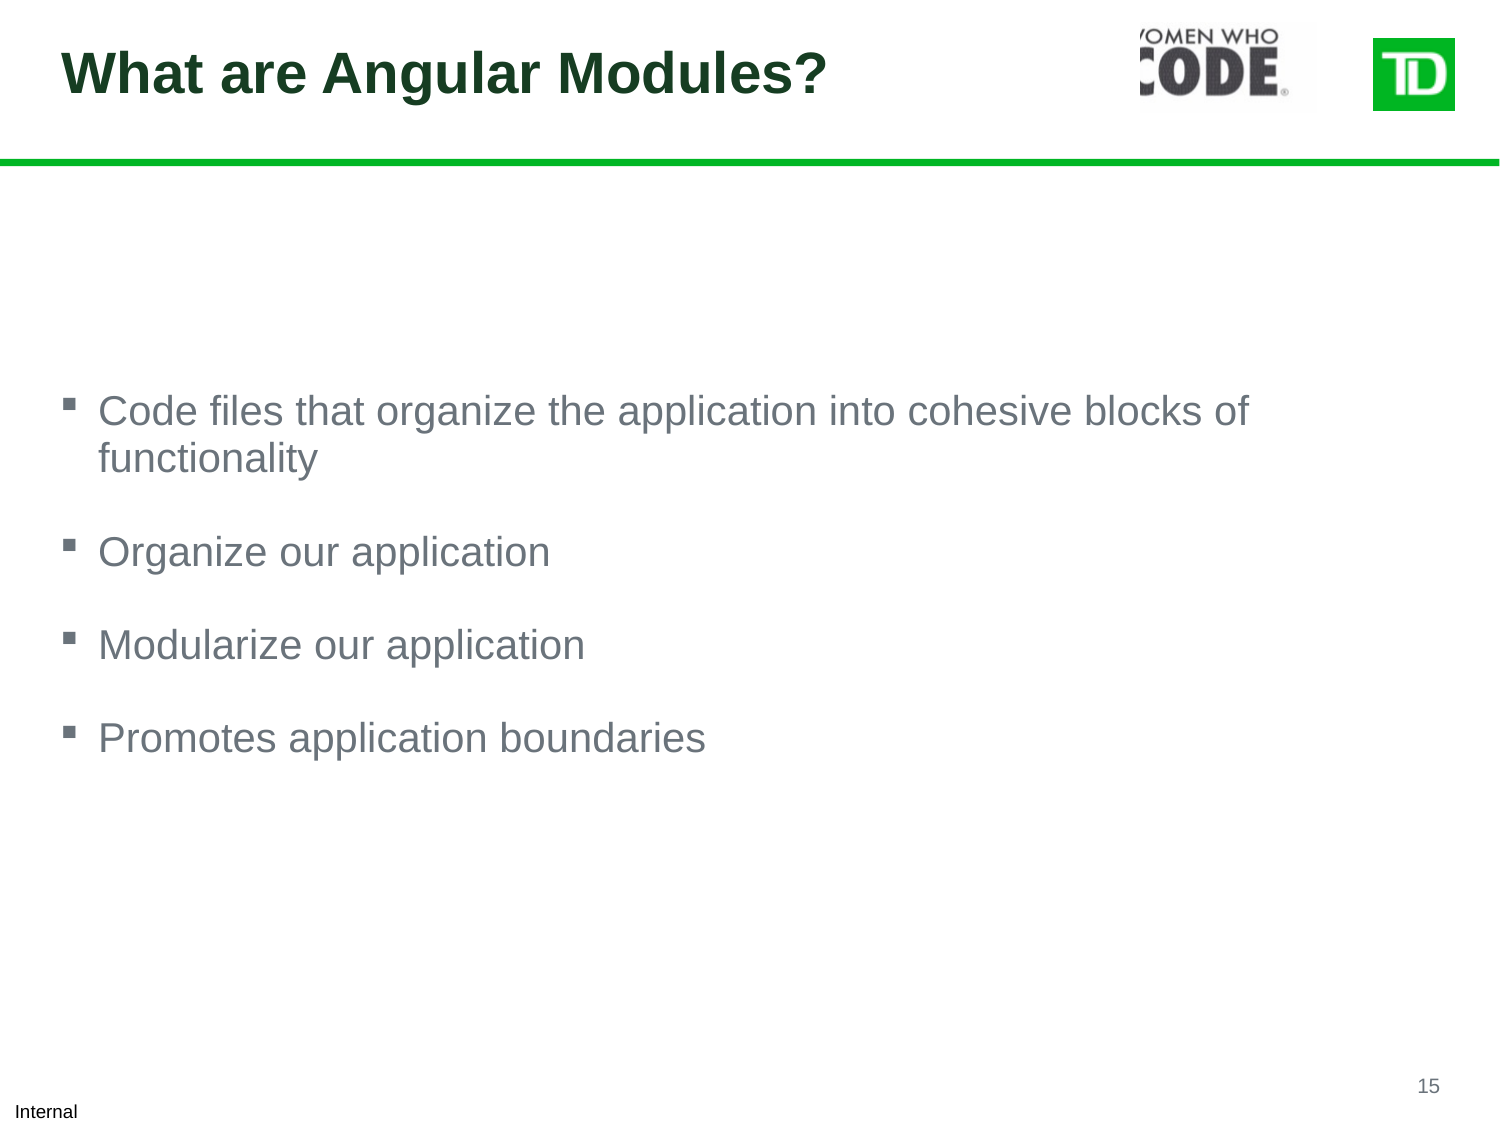

# What are Angular Modules?
Code files that organize the application into cohesive blocks of functionality
Organize our application
Modularize our application
Promotes application boundaries

15